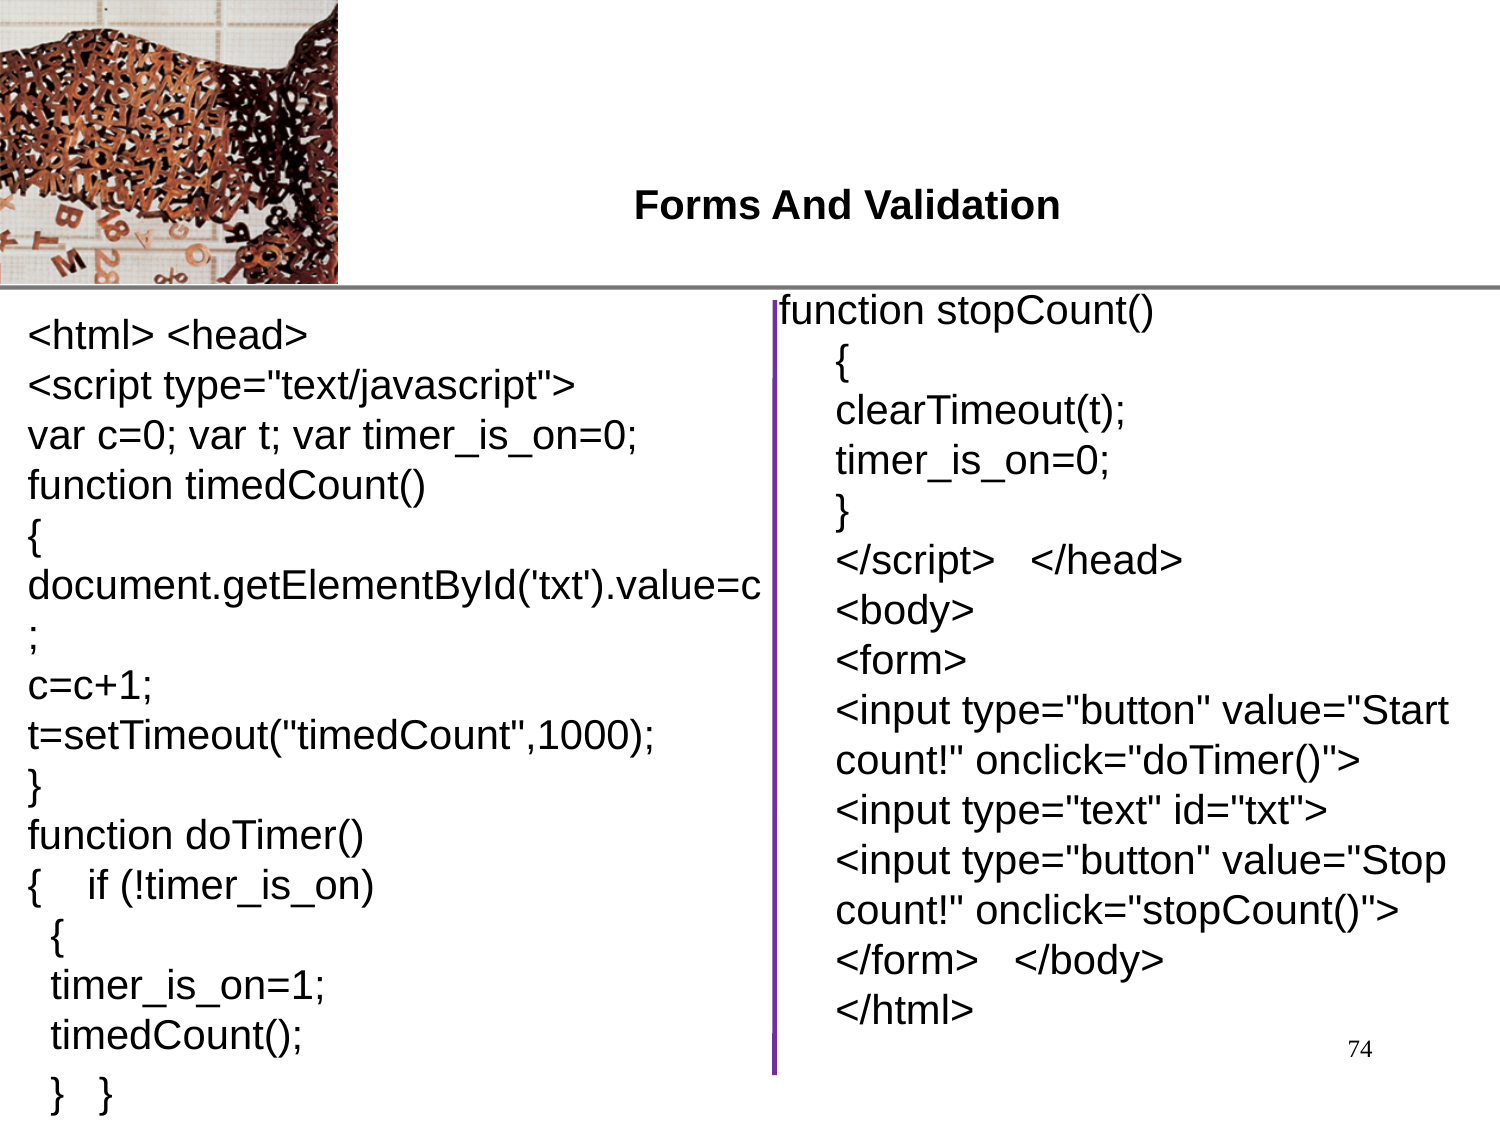

# Forms And Validation
function stopCount()
{
clearTimeout(t);
timer_is_on=0;
}
</script>   </head>
<body>
<form>
<input type="button" value="Start count!" onclick="doTimer()">
<input type="text" id="txt">
<input type="button" value="Stop count!" onclick="stopCount()">
</form>   </body>
</html>

<html> <head>
<script type="text/javascript">
var c=0; var t; var timer_is_on=0;
function timedCount()
{
document.getElementById('txt').value=c;
c=c+1;
t=setTimeout("timedCount",1000);
}
function doTimer()
{    if (!timer_is_on)
  {
  timer_is_on=1;
  timedCount();
  }   }
74